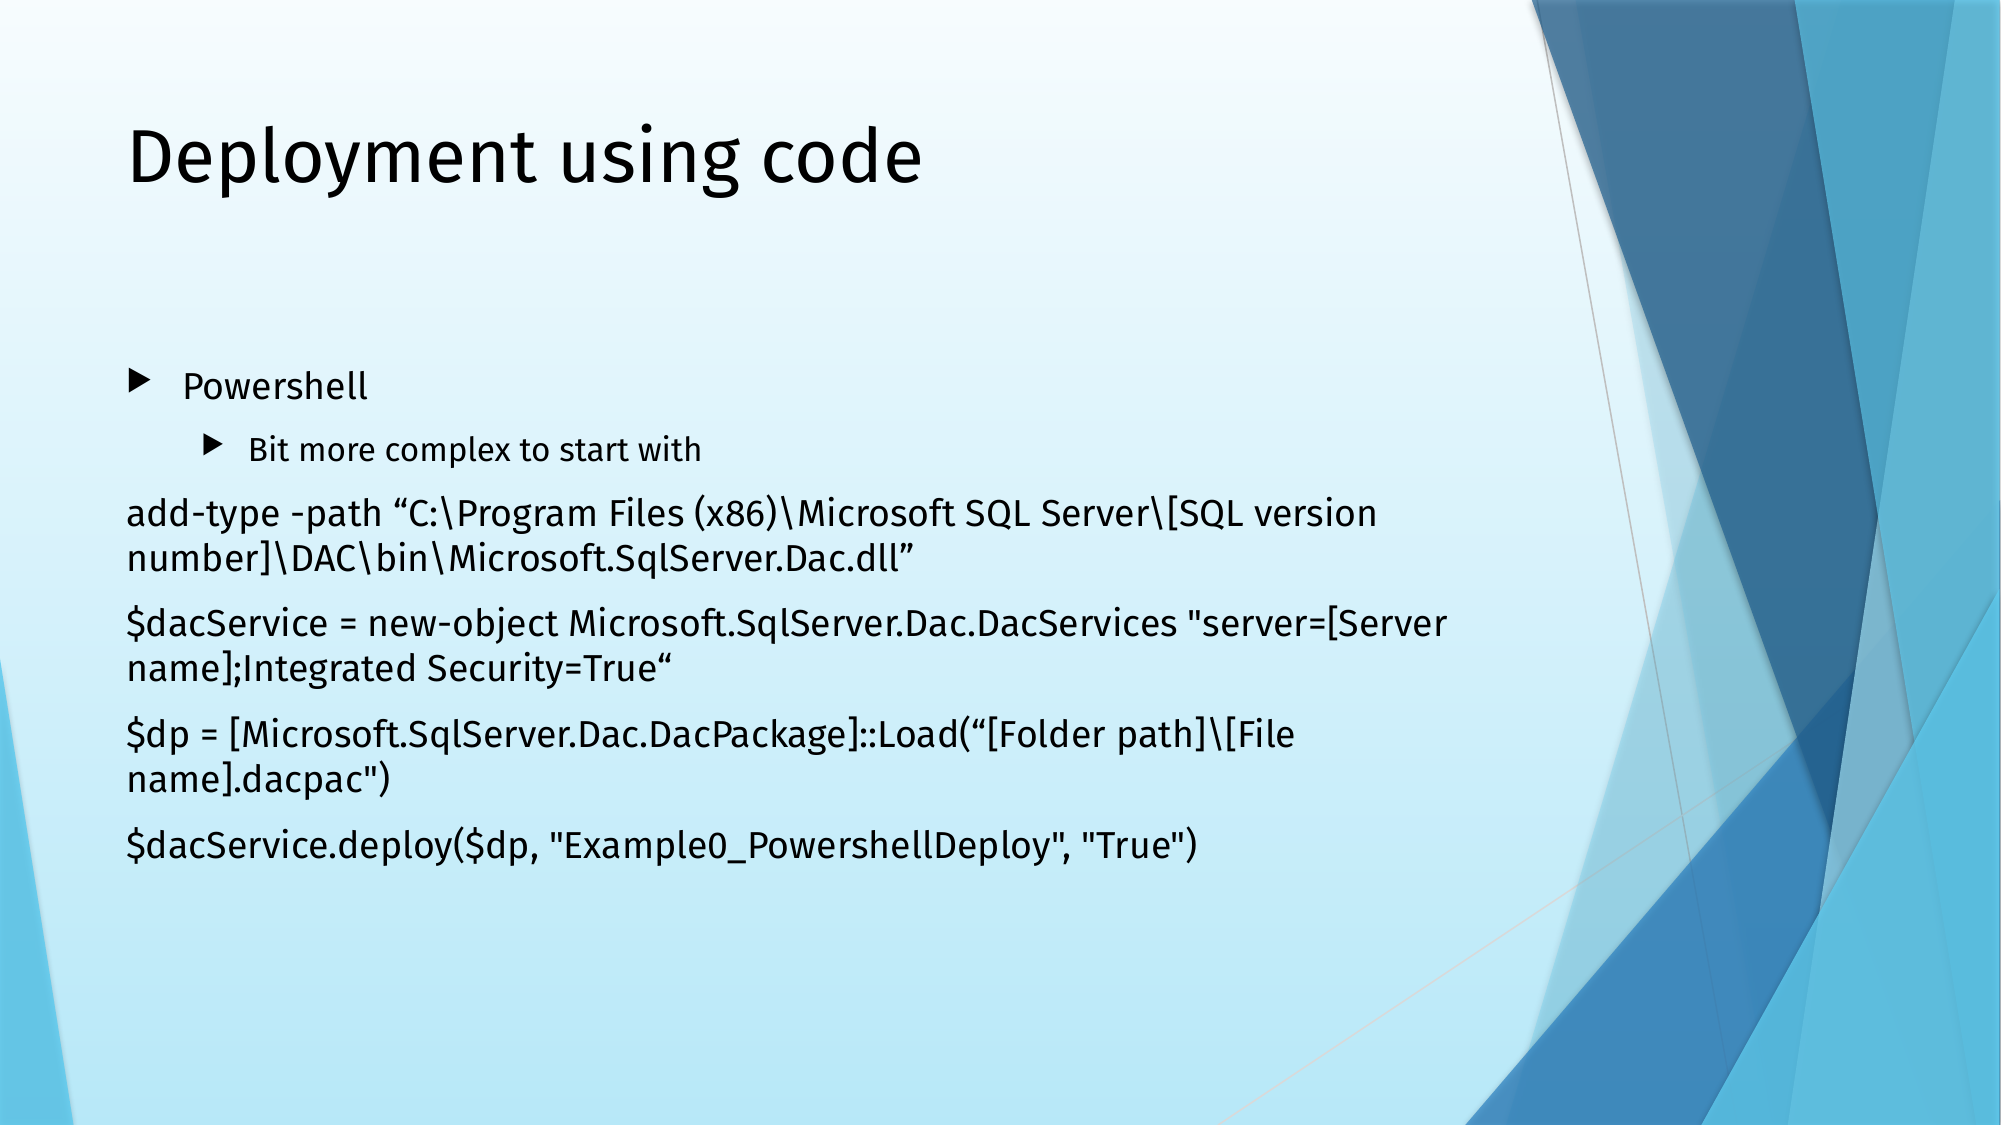

# Deployment using code
Powershell
Bit more complex to start with
add-type -path “C:\Program Files (x86)\Microsoft SQL Server\[SQL version number]\DAC\bin\Microsoft.SqlServer.Dac.dll”
$dacService = new-object Microsoft.SqlServer.Dac.DacServices "server=[Server name];Integrated Security=True“
$dp = [Microsoft.SqlServer.Dac.DacPackage]::Load(“[Folder path]\[File name].dacpac")
$dacService.deploy($dp, "Example0_PowershellDeploy", "True")